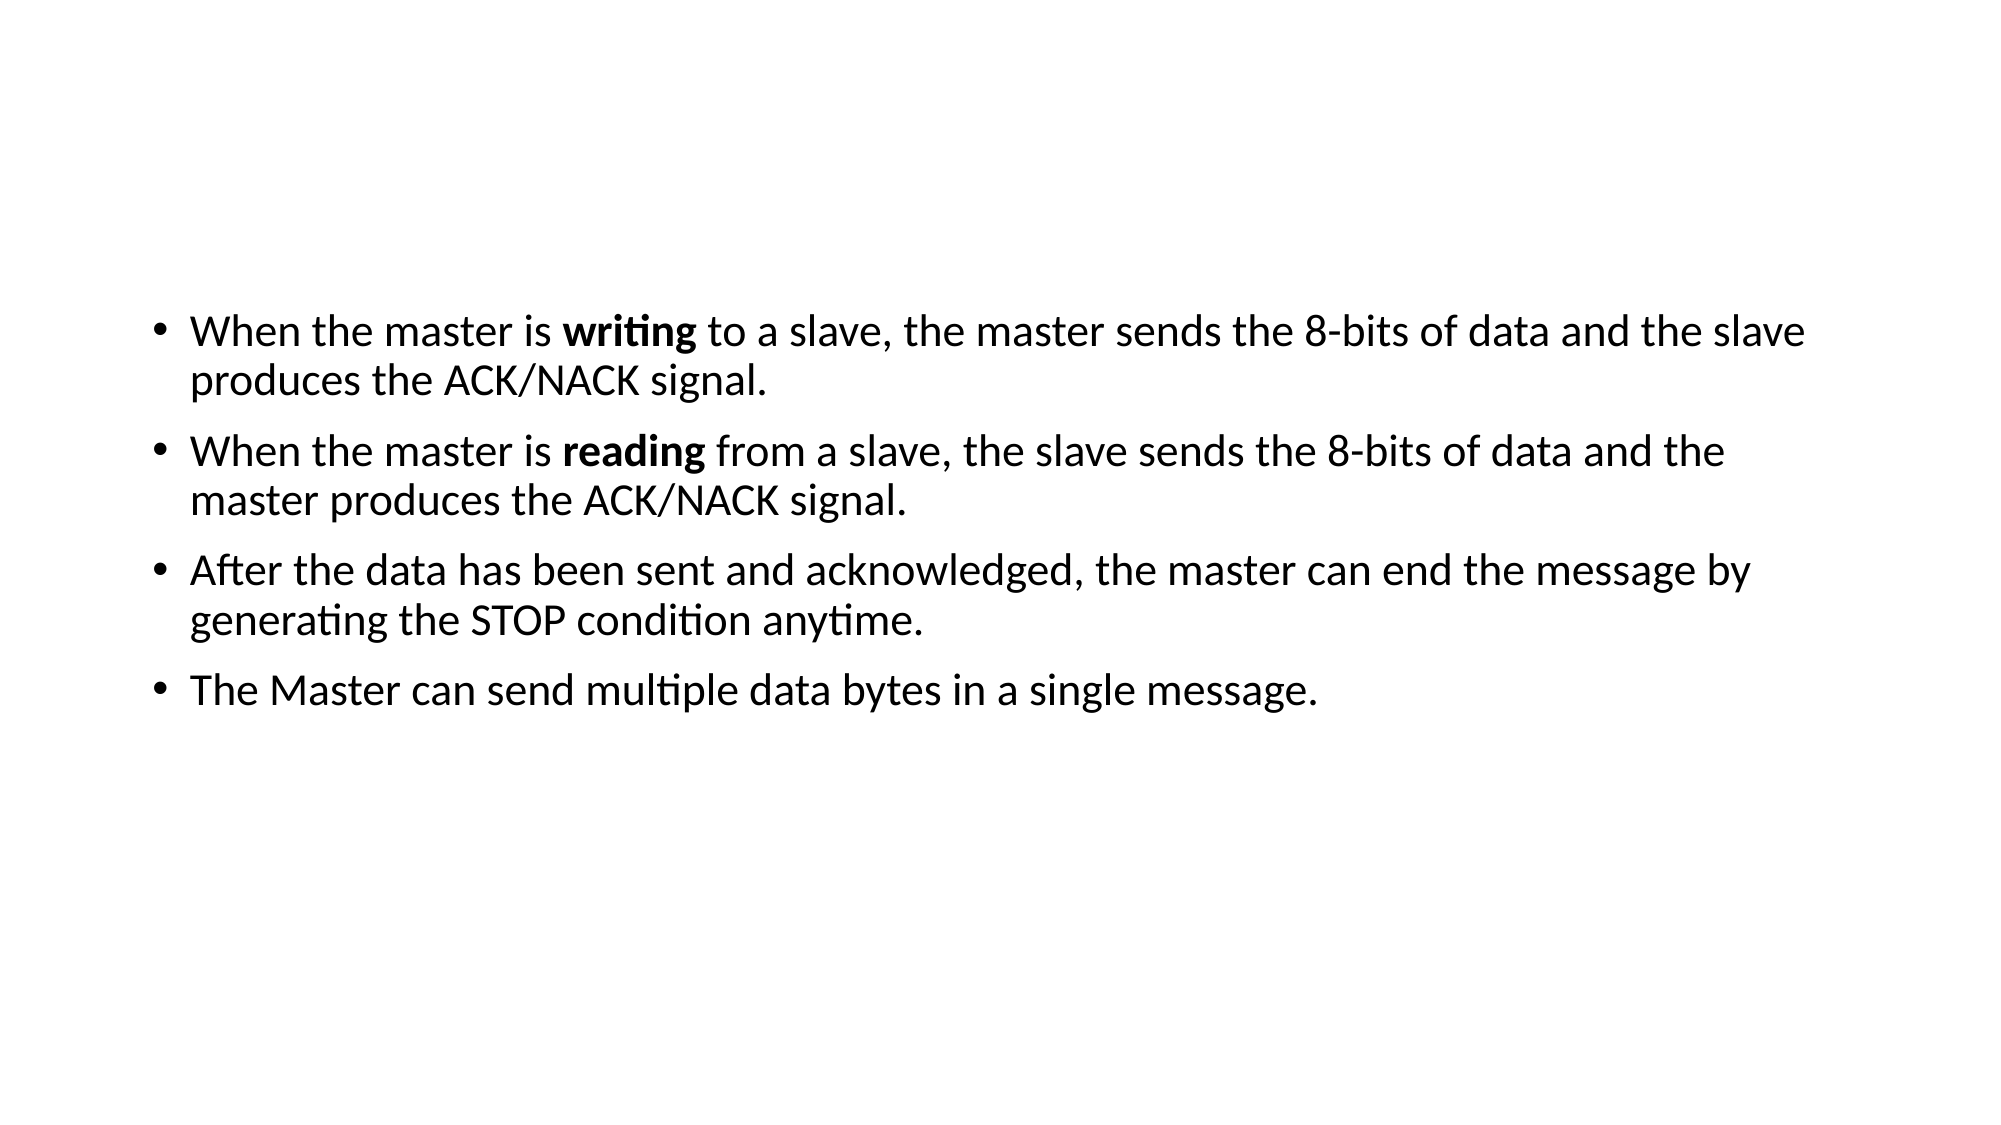

#
When the master is writing to a slave, the master sends the 8-bits of data and the slave produces the ACK/NACK signal.
When the master is reading from a slave, the slave sends the 8-bits of data and the master produces the ACK/NACK signal.
After the data has been sent and acknowledged, the master can end the message by generating the STOP condition anytime.
The Master can send multiple data bytes in a single message.